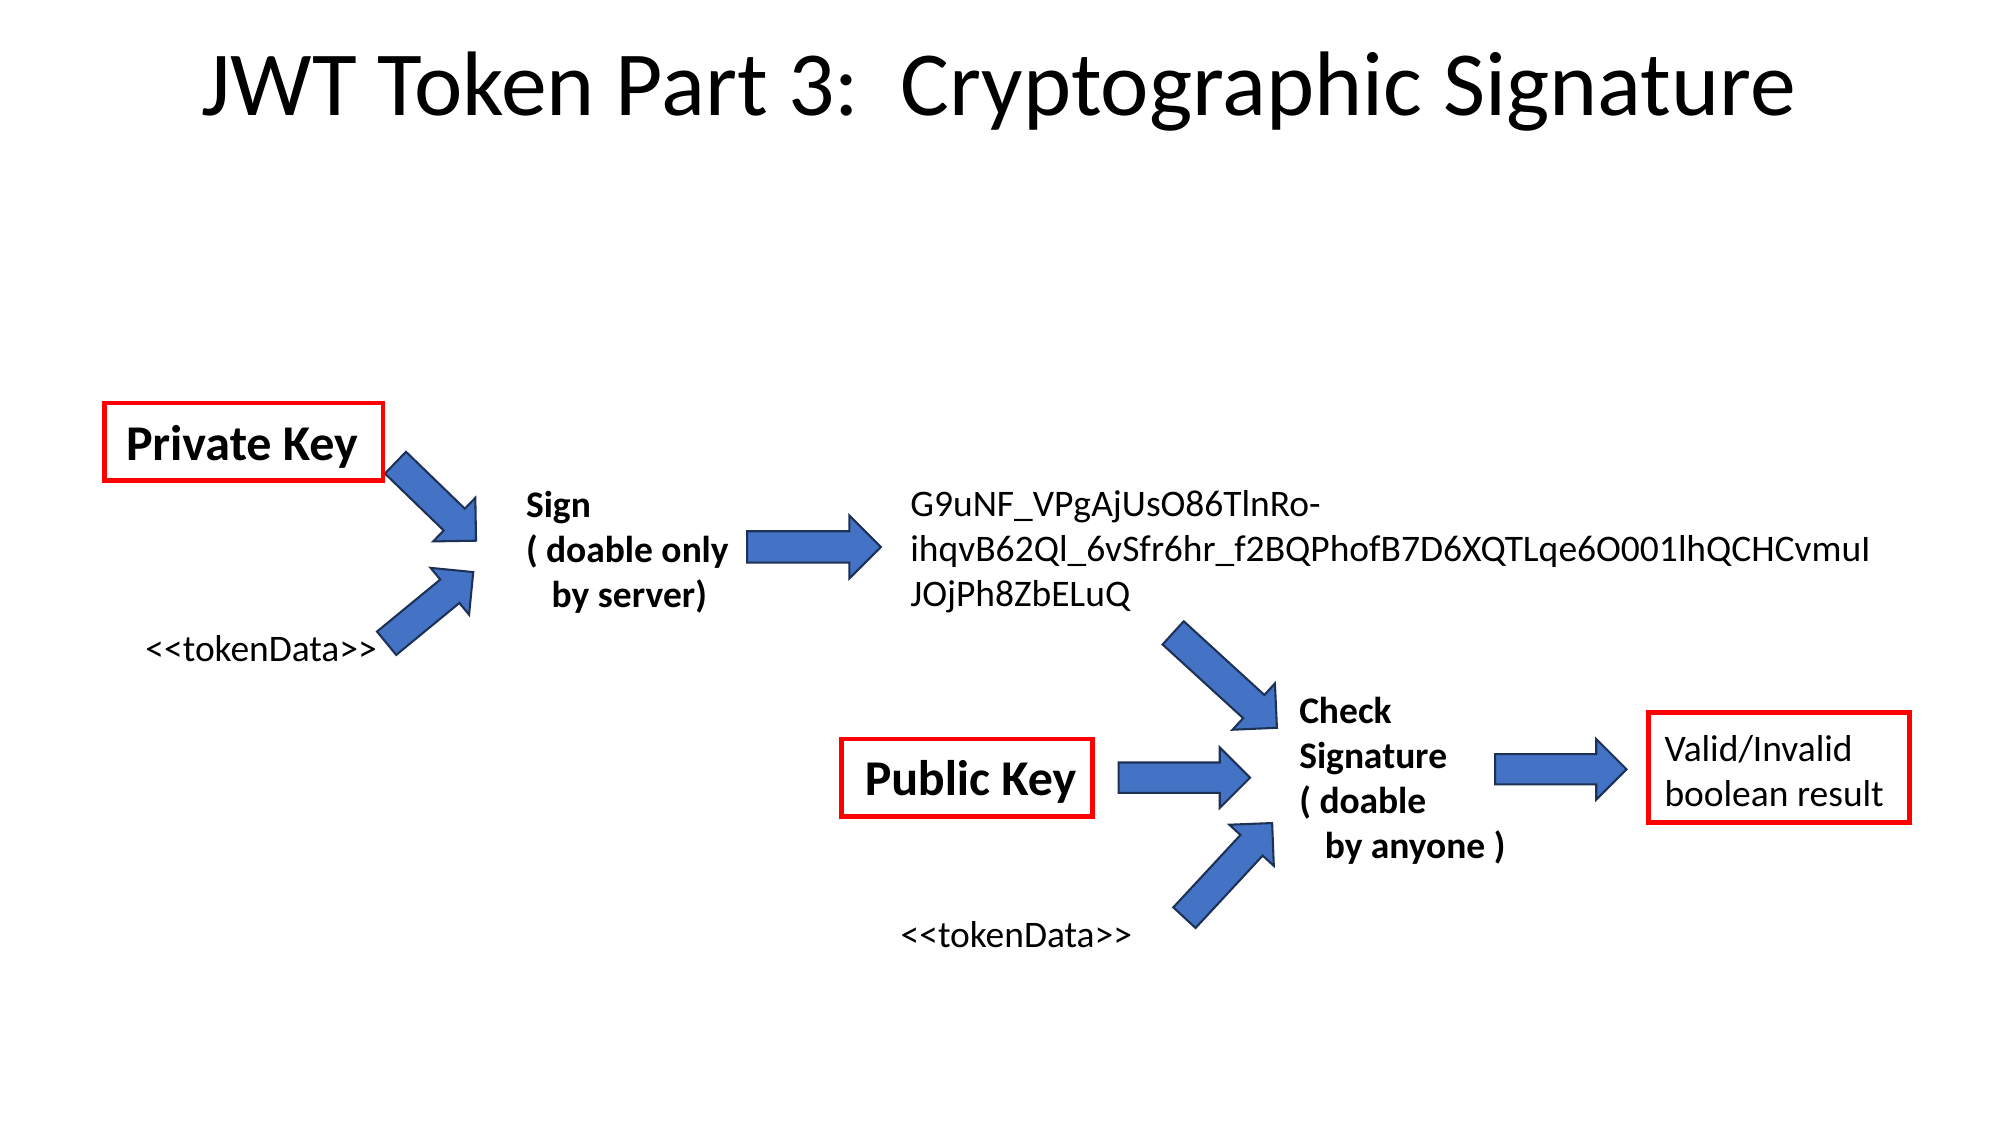

# JWT Token Part 3:  Cryptographic Signature

Private Key
G9uNF_VPgAjUsO86TlnRo-ihqvB62Ql_6vSfr6hr_f2BQPhofB7D6XQTLqe6O001lhQCHCvmuIJOjPh8ZbELuQ

Sign
( doable only
   by server)

<<tokenData>>

Check
Signature
( doable
   by anyone )

Valid/Invalid
boolean result
Public Key

<<tokenData>>